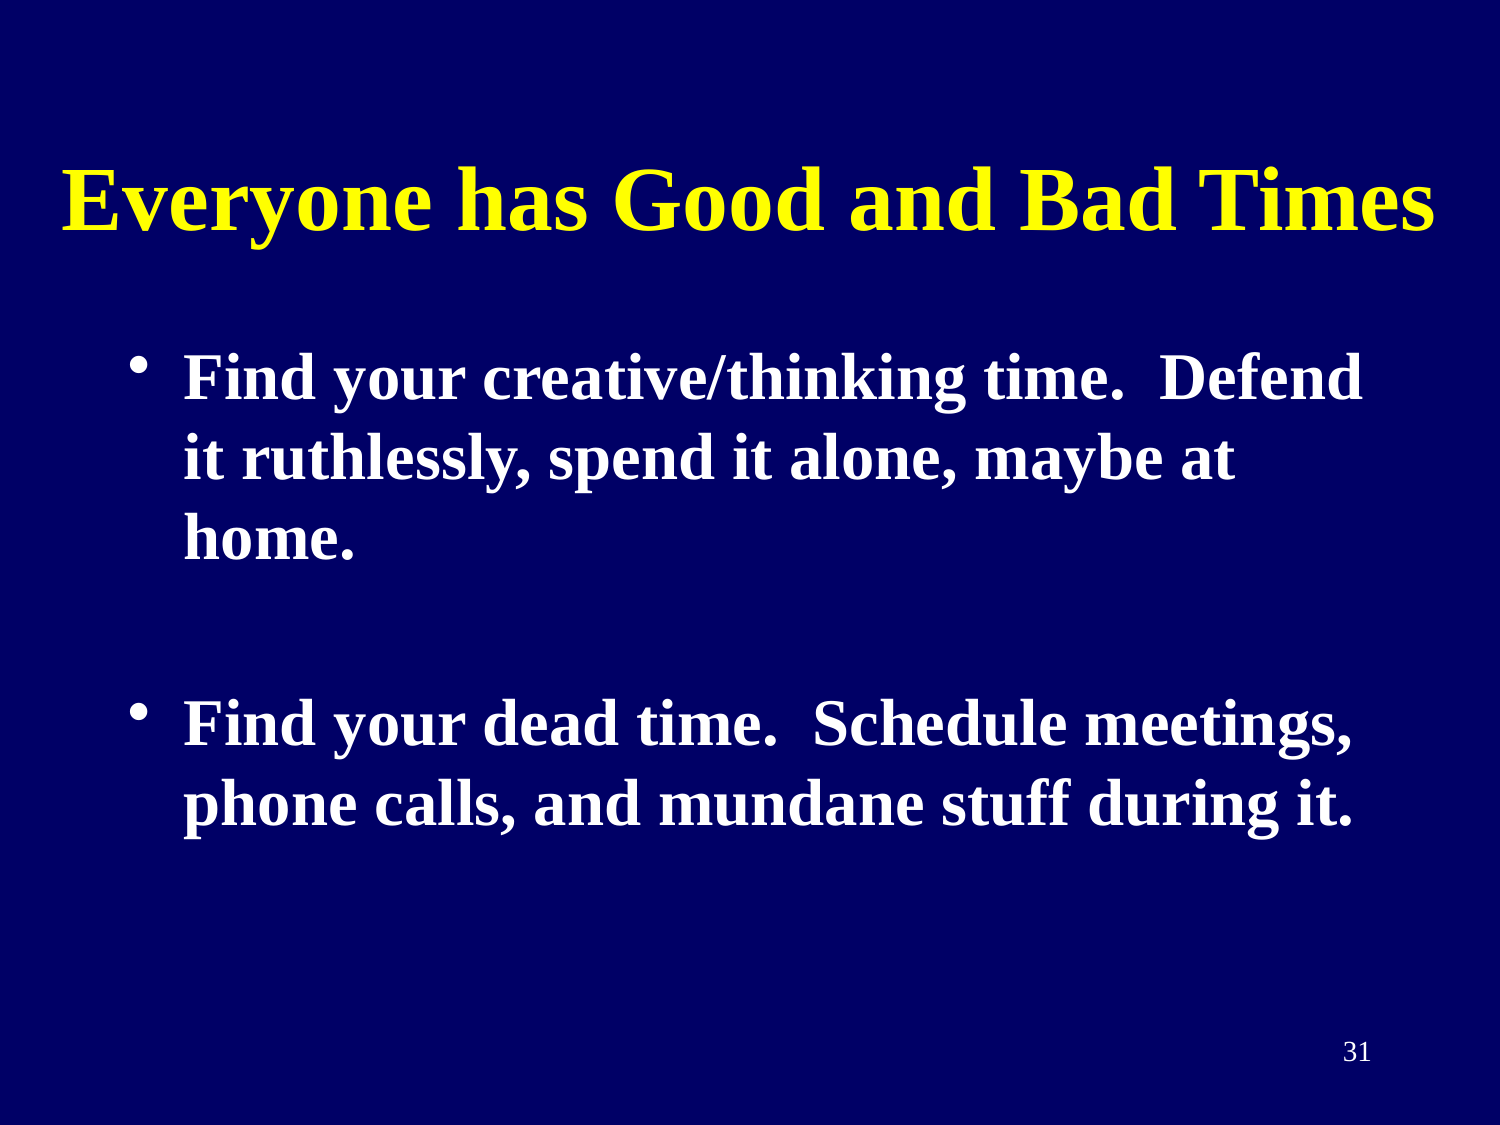

# Everyone has Good and Bad Times
Find your creative/thinking time.  Defend it ruthlessly, spend it alone, maybe at home.

Find your dead time.  Schedule meetings, phone calls, and mundane stuff during it.
31